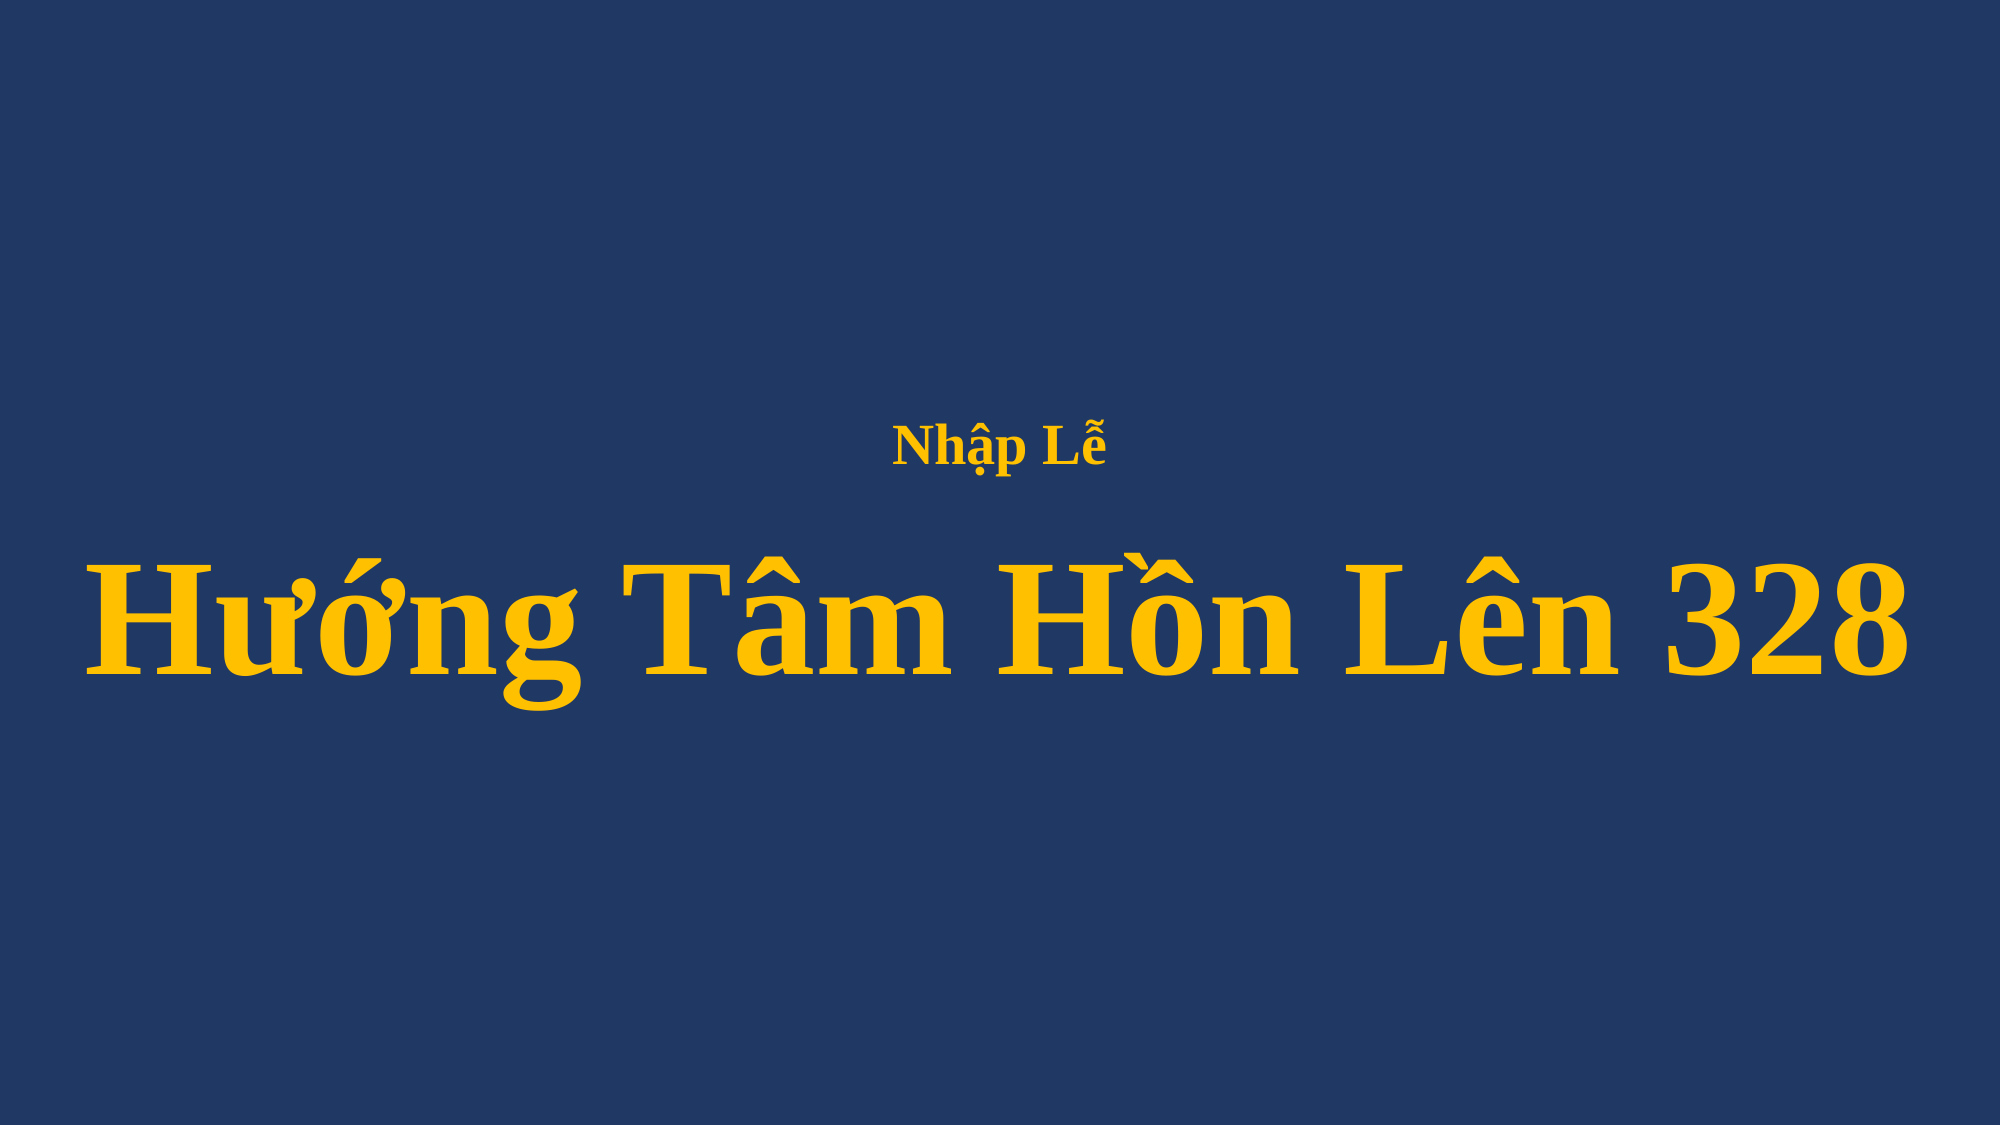

# Nhập Lễ Hướng Tâm Hồn Lên 328